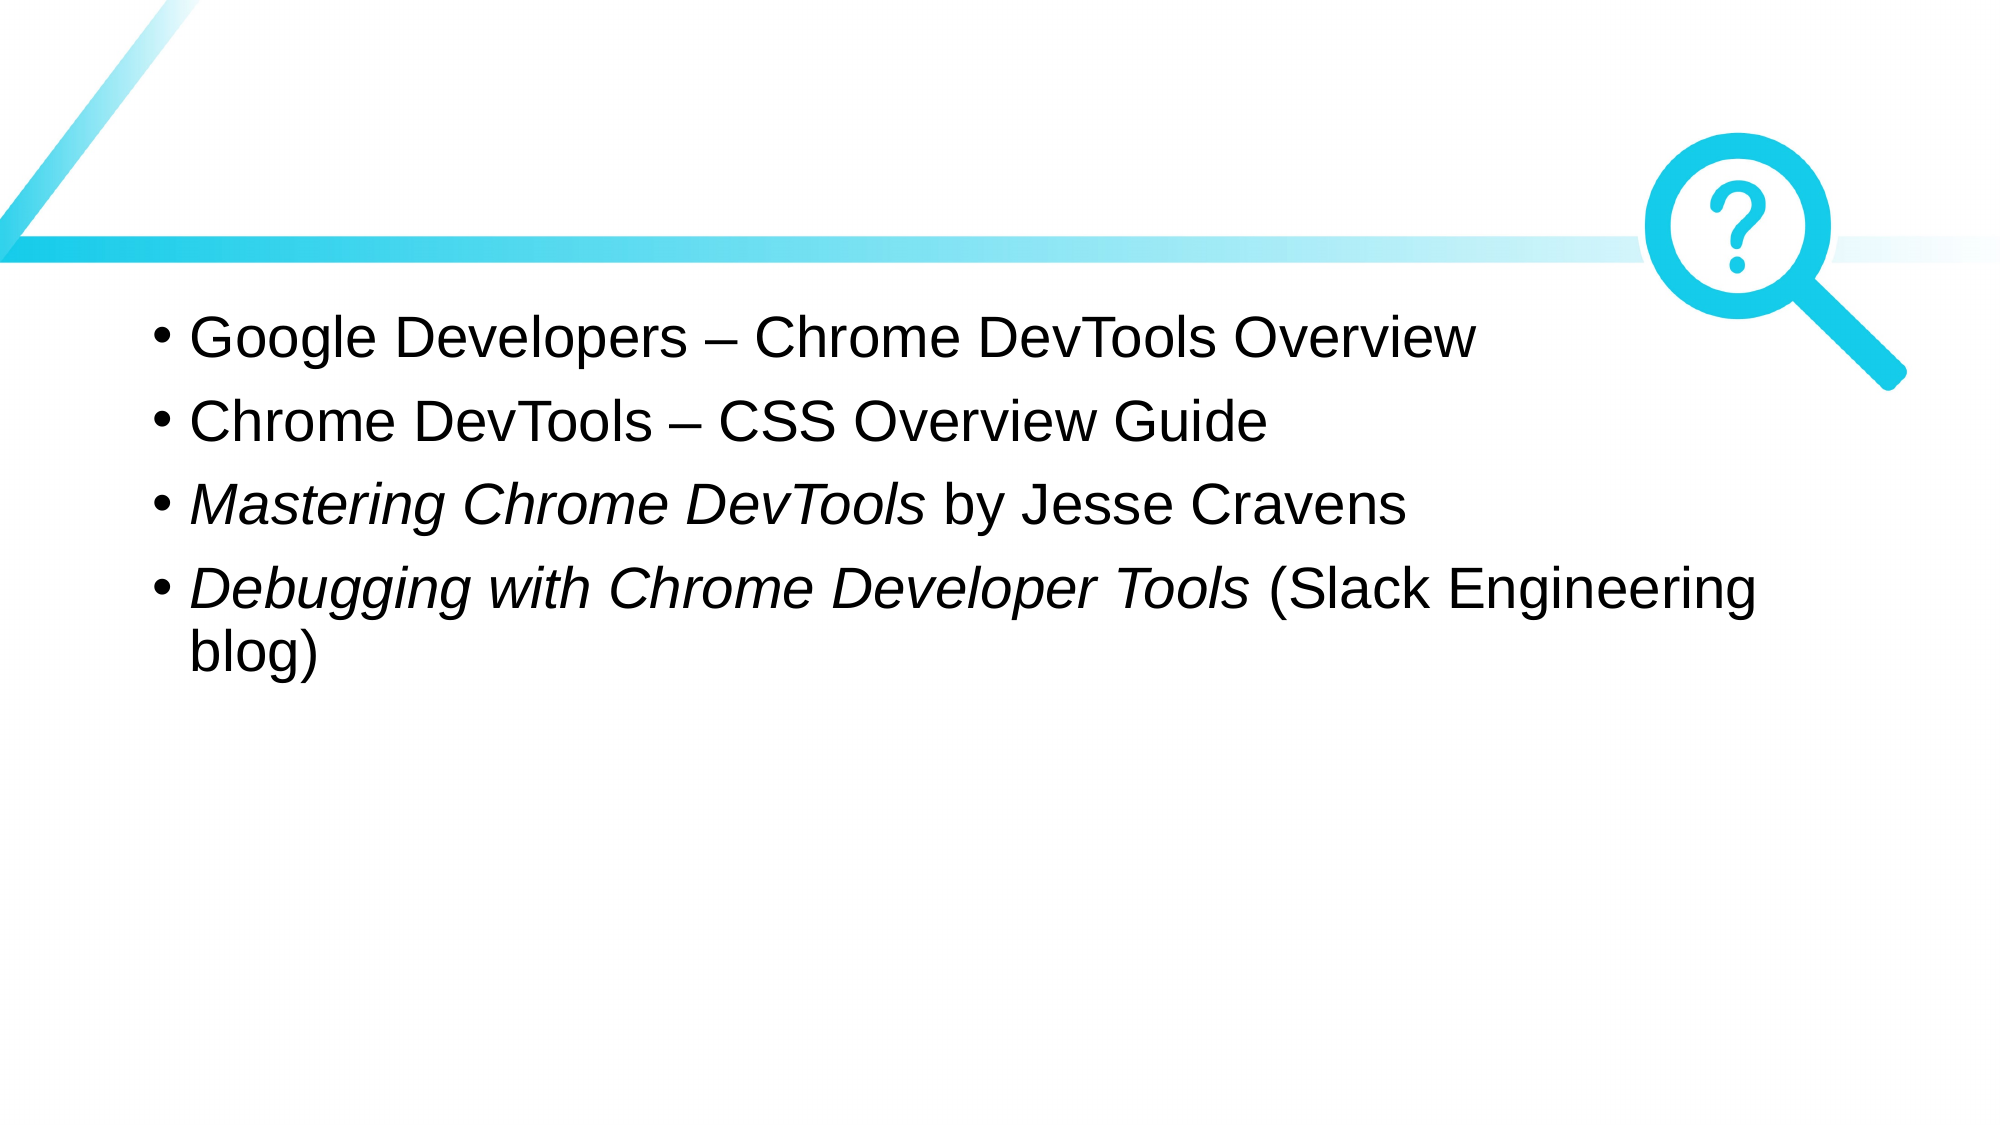

#
Google Developers – Chrome DevTools Overview
Chrome DevTools – CSS Overview Guide
Mastering Chrome DevTools by Jesse Cravens
Debugging with Chrome Developer Tools (Slack Engineering blog)